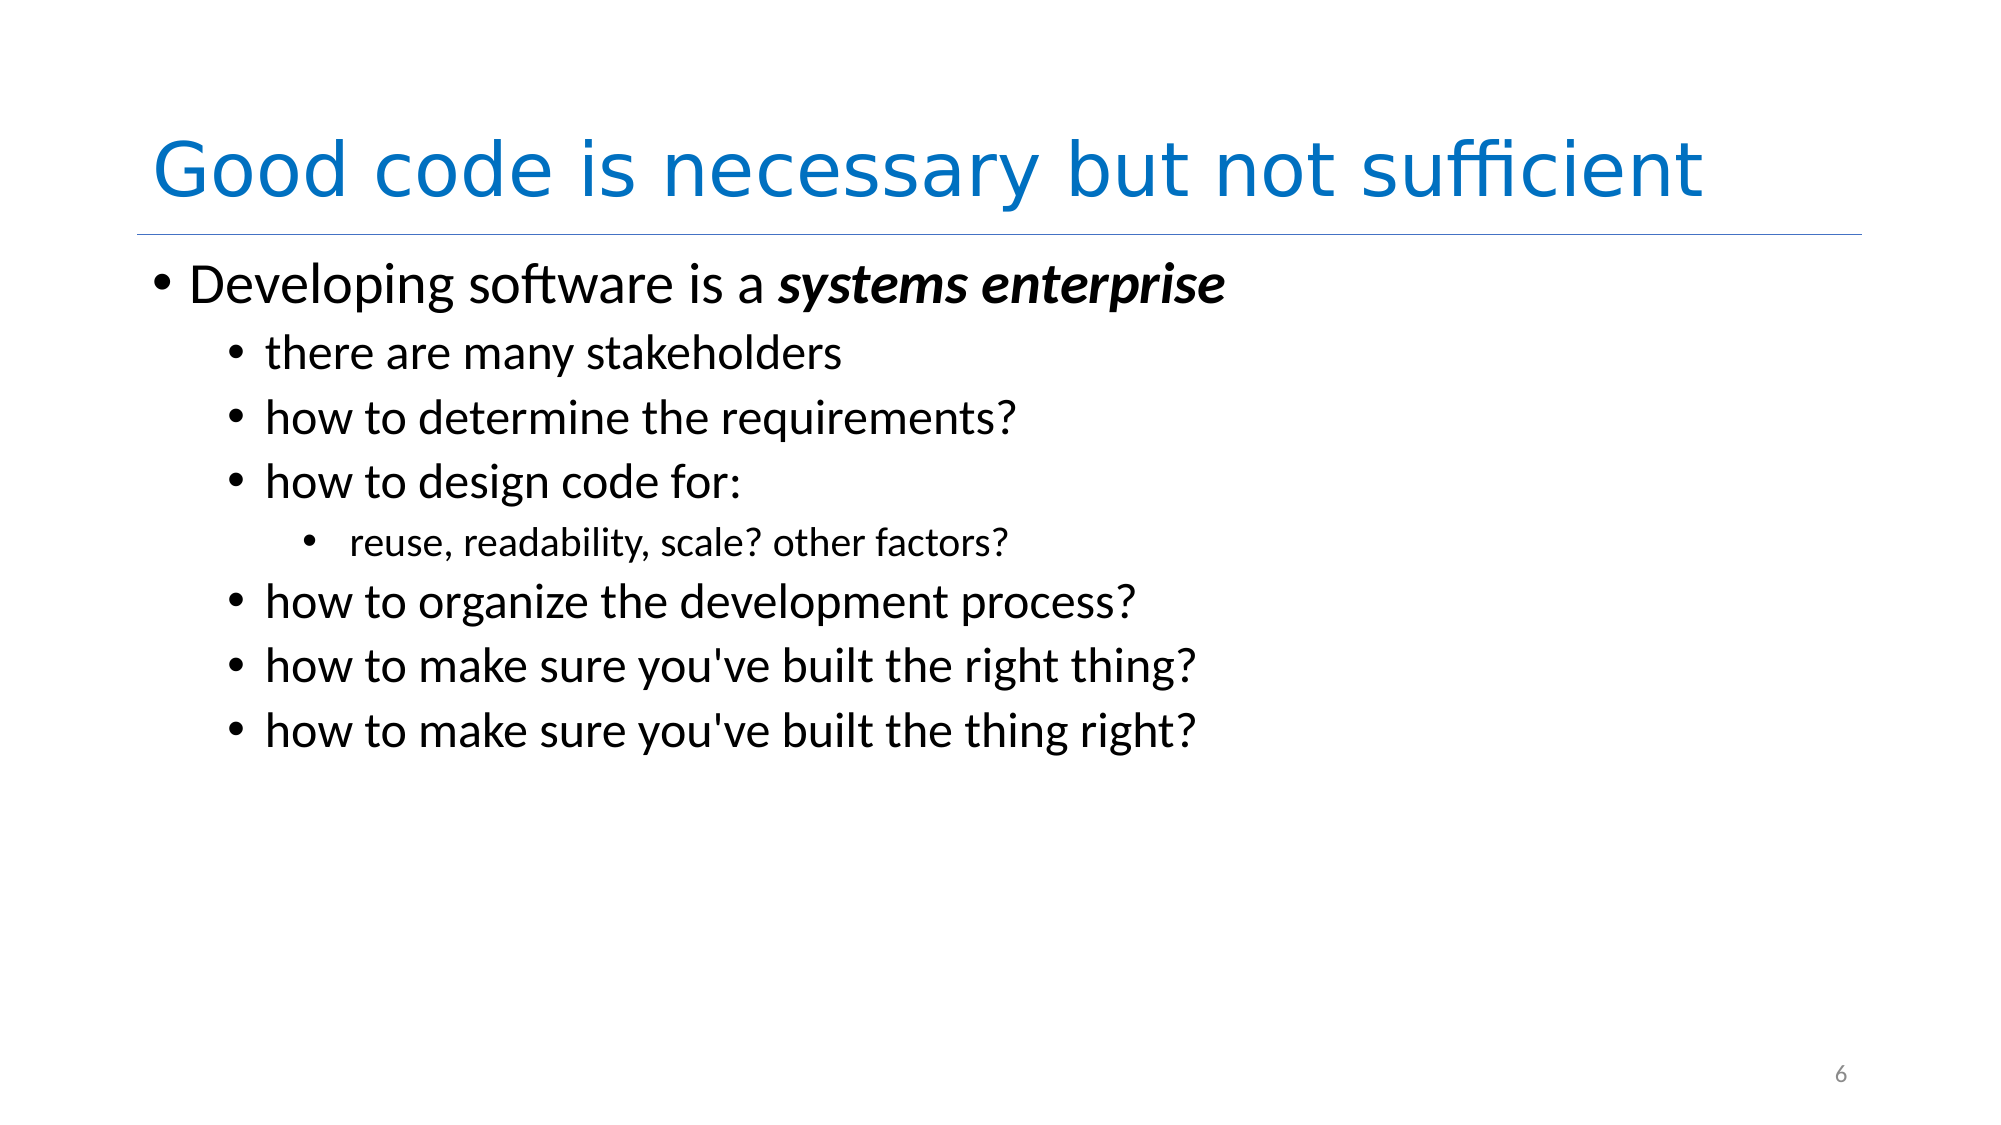

# Good code is necessary but not sufficient
Developing software is a systems enterprise
there are many stakeholders
how to determine the requirements?
how to design code for:
 reuse, readability, scale? other factors?
how to organize the development process?
how to make sure you've built the right thing?
how to make sure you've built the thing right?

6